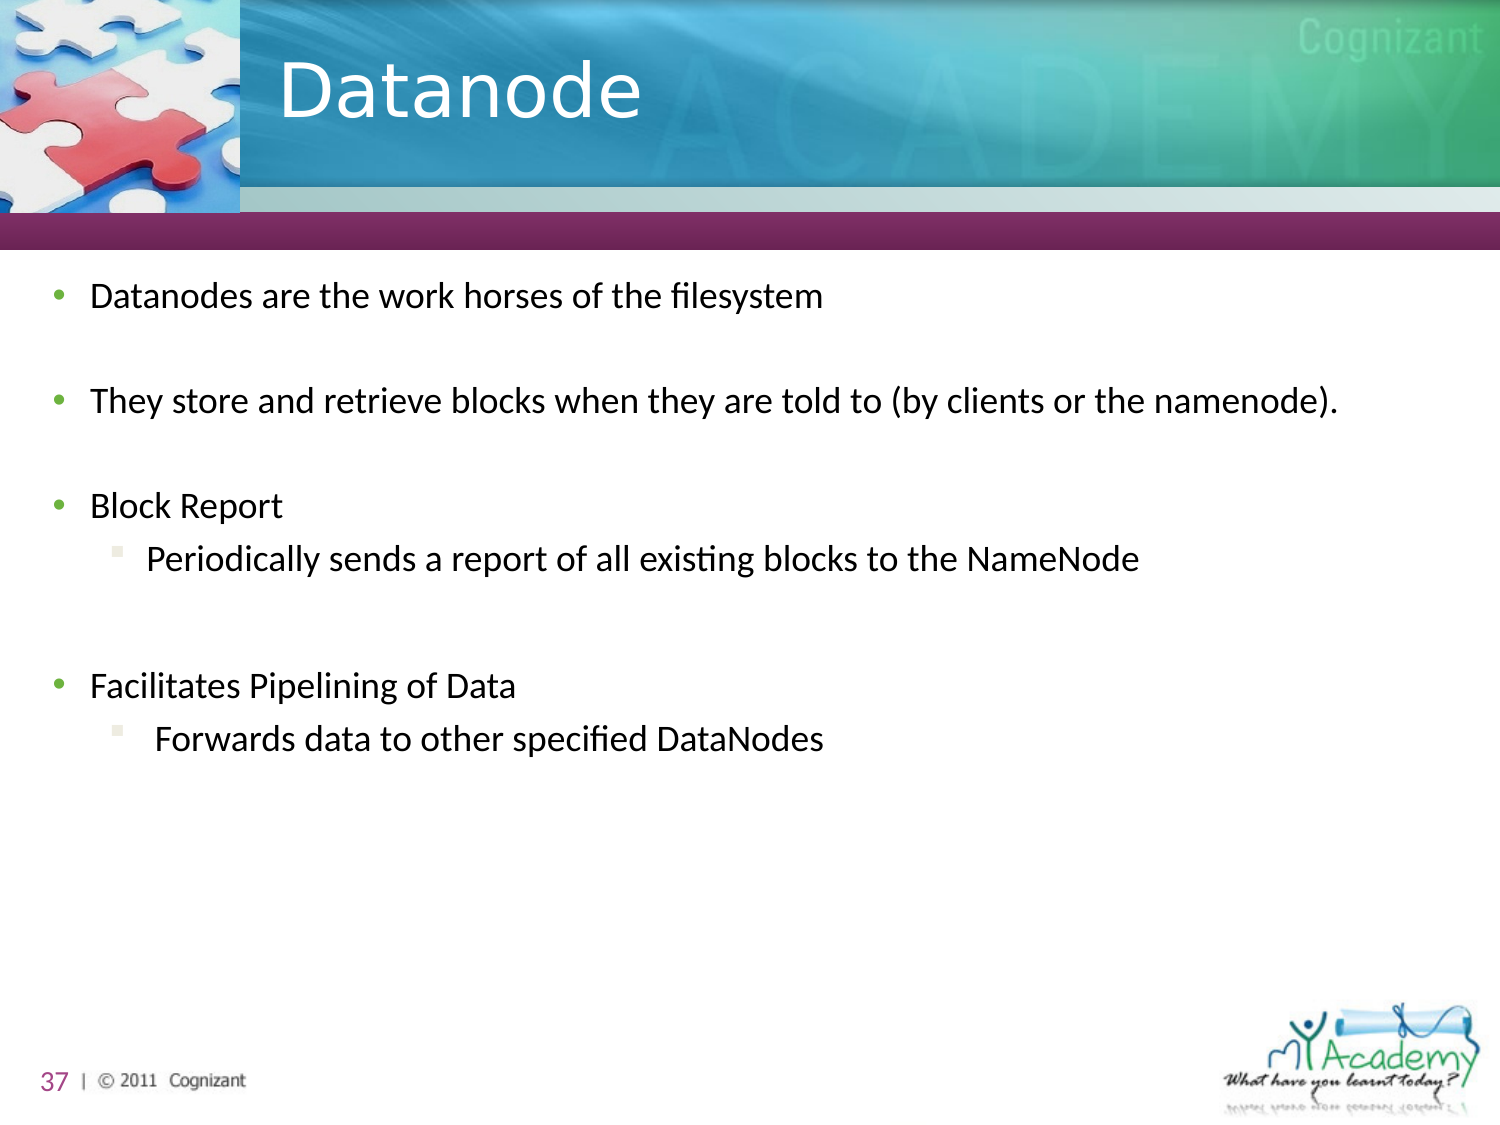

# Datanode
Datanodes are the work horses of the filesystem

They store and retrieve blocks when they are told to (by clients or the namenode).

Block Report
Periodically sends a report of all existing blocks to the NameNode

Facilitates Pipelining of Data
 Forwards data to other specified DataNodes

37